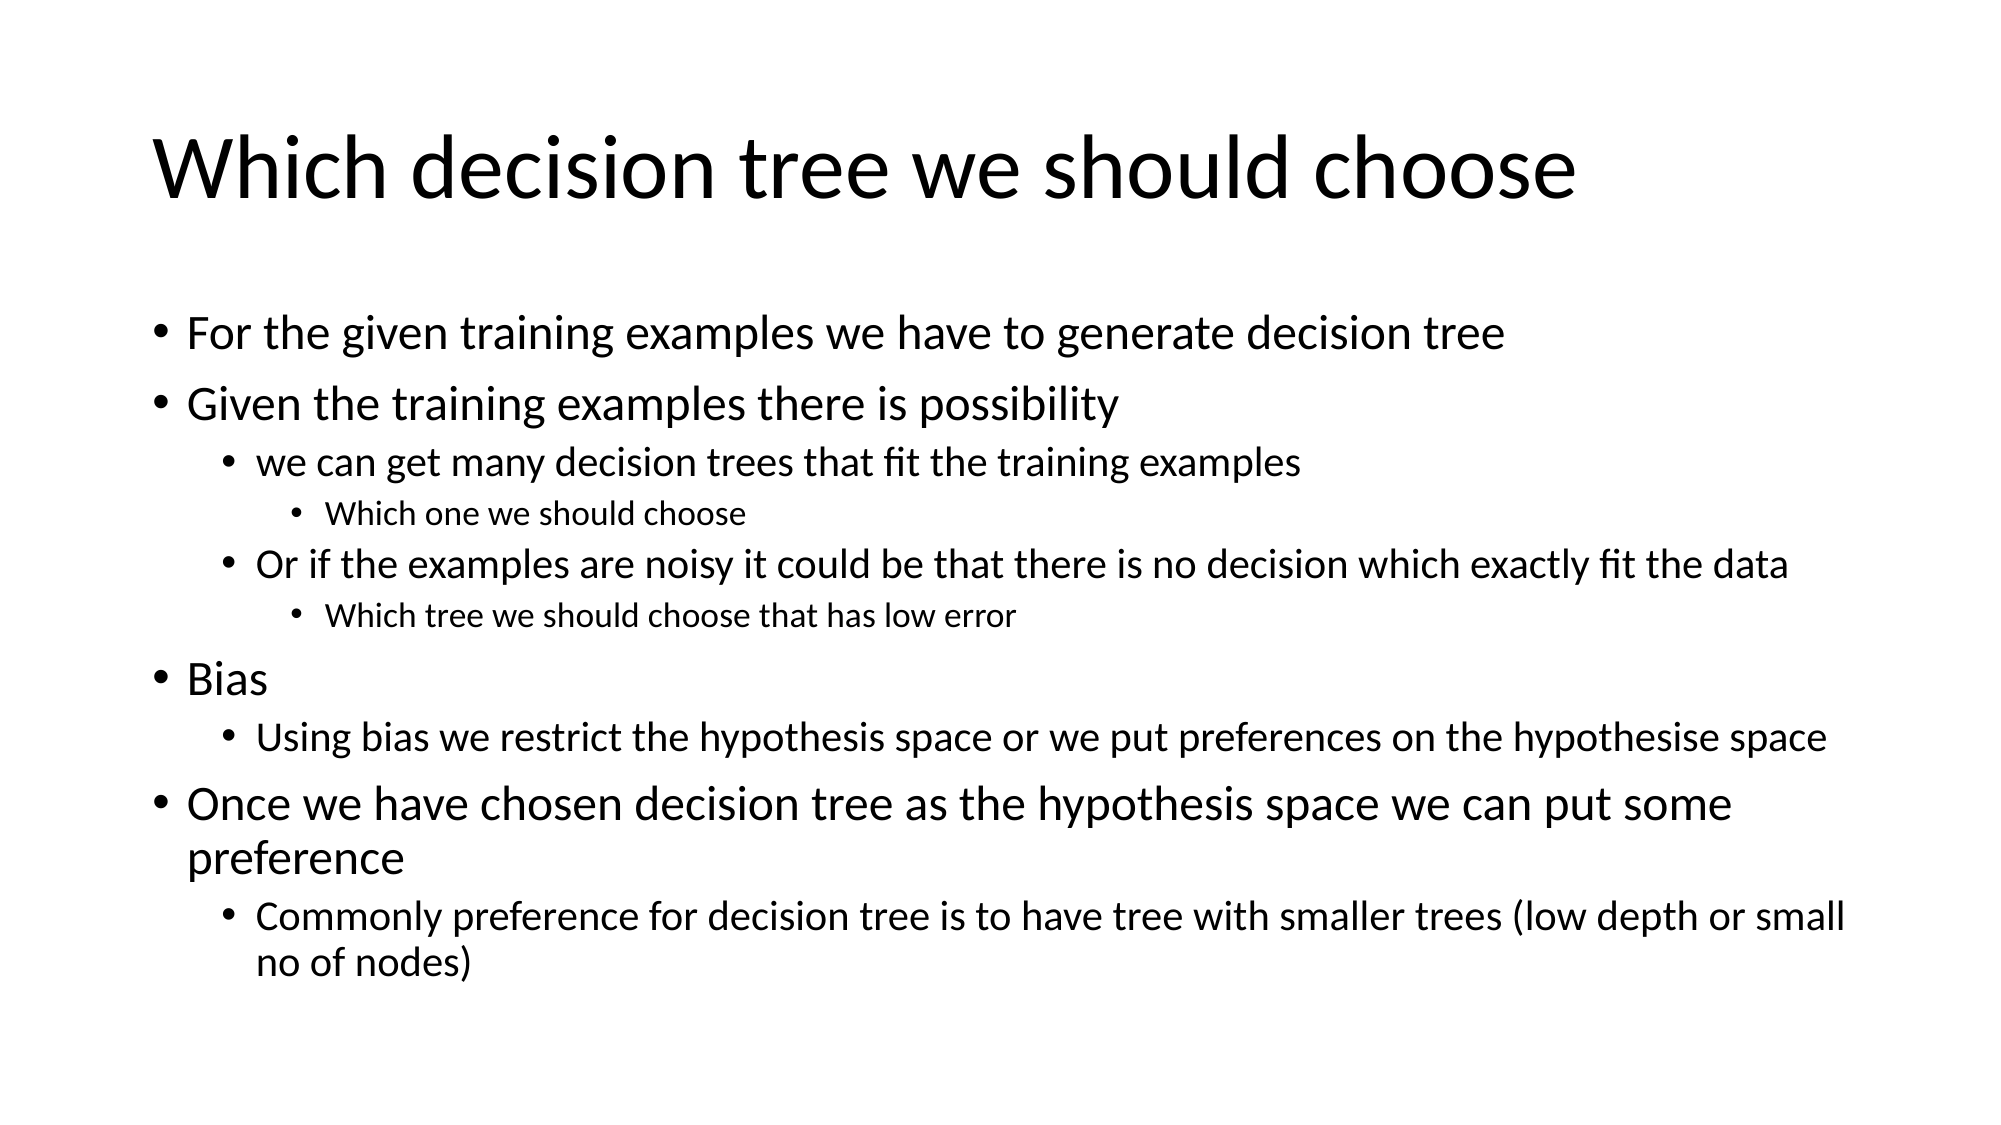

# Which decision tree we should choose
For the given training examples we have to generate decision tree
Given the training examples there is possibility
we can get many decision trees that fit the training examples
Which one we should choose
Or if the examples are noisy it could be that there is no decision which exactly fit the data
Which tree we should choose that has low error
Bias
Using bias we restrict the hypothesis space or we put preferences on the hypothesise space
Once we have chosen decision tree as the hypothesis space we can put some preference
Commonly preference for decision tree is to have tree with smaller trees (low depth or small no of nodes)